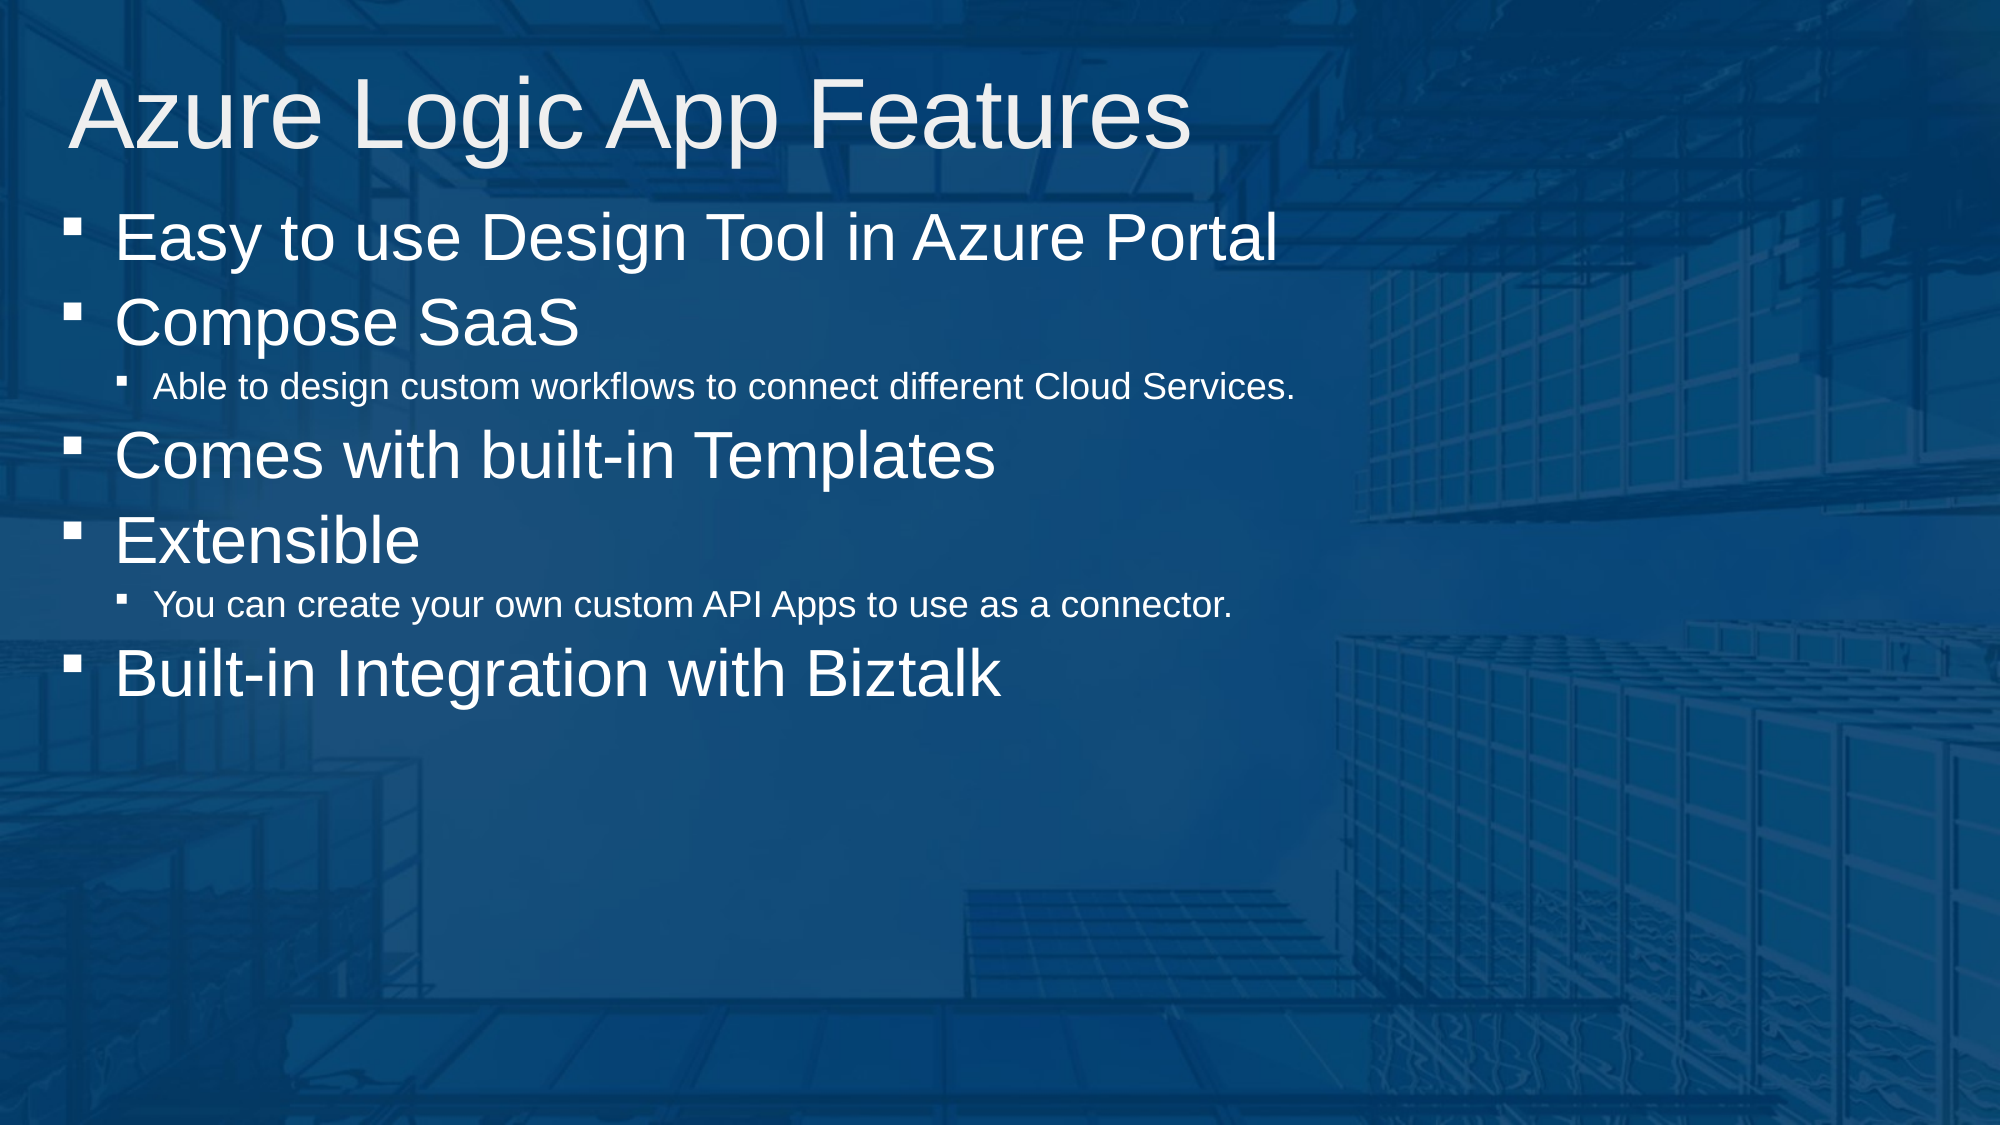

# Azure Logic App Features
Easy to use Design Tool in Azure Portal
Compose SaaS
Able to design custom workflows to connect different Cloud Services.
Comes with built-in Templates
Extensible
You can create your own custom API Apps to use as a connector.
Built-in Integration with Biztalk